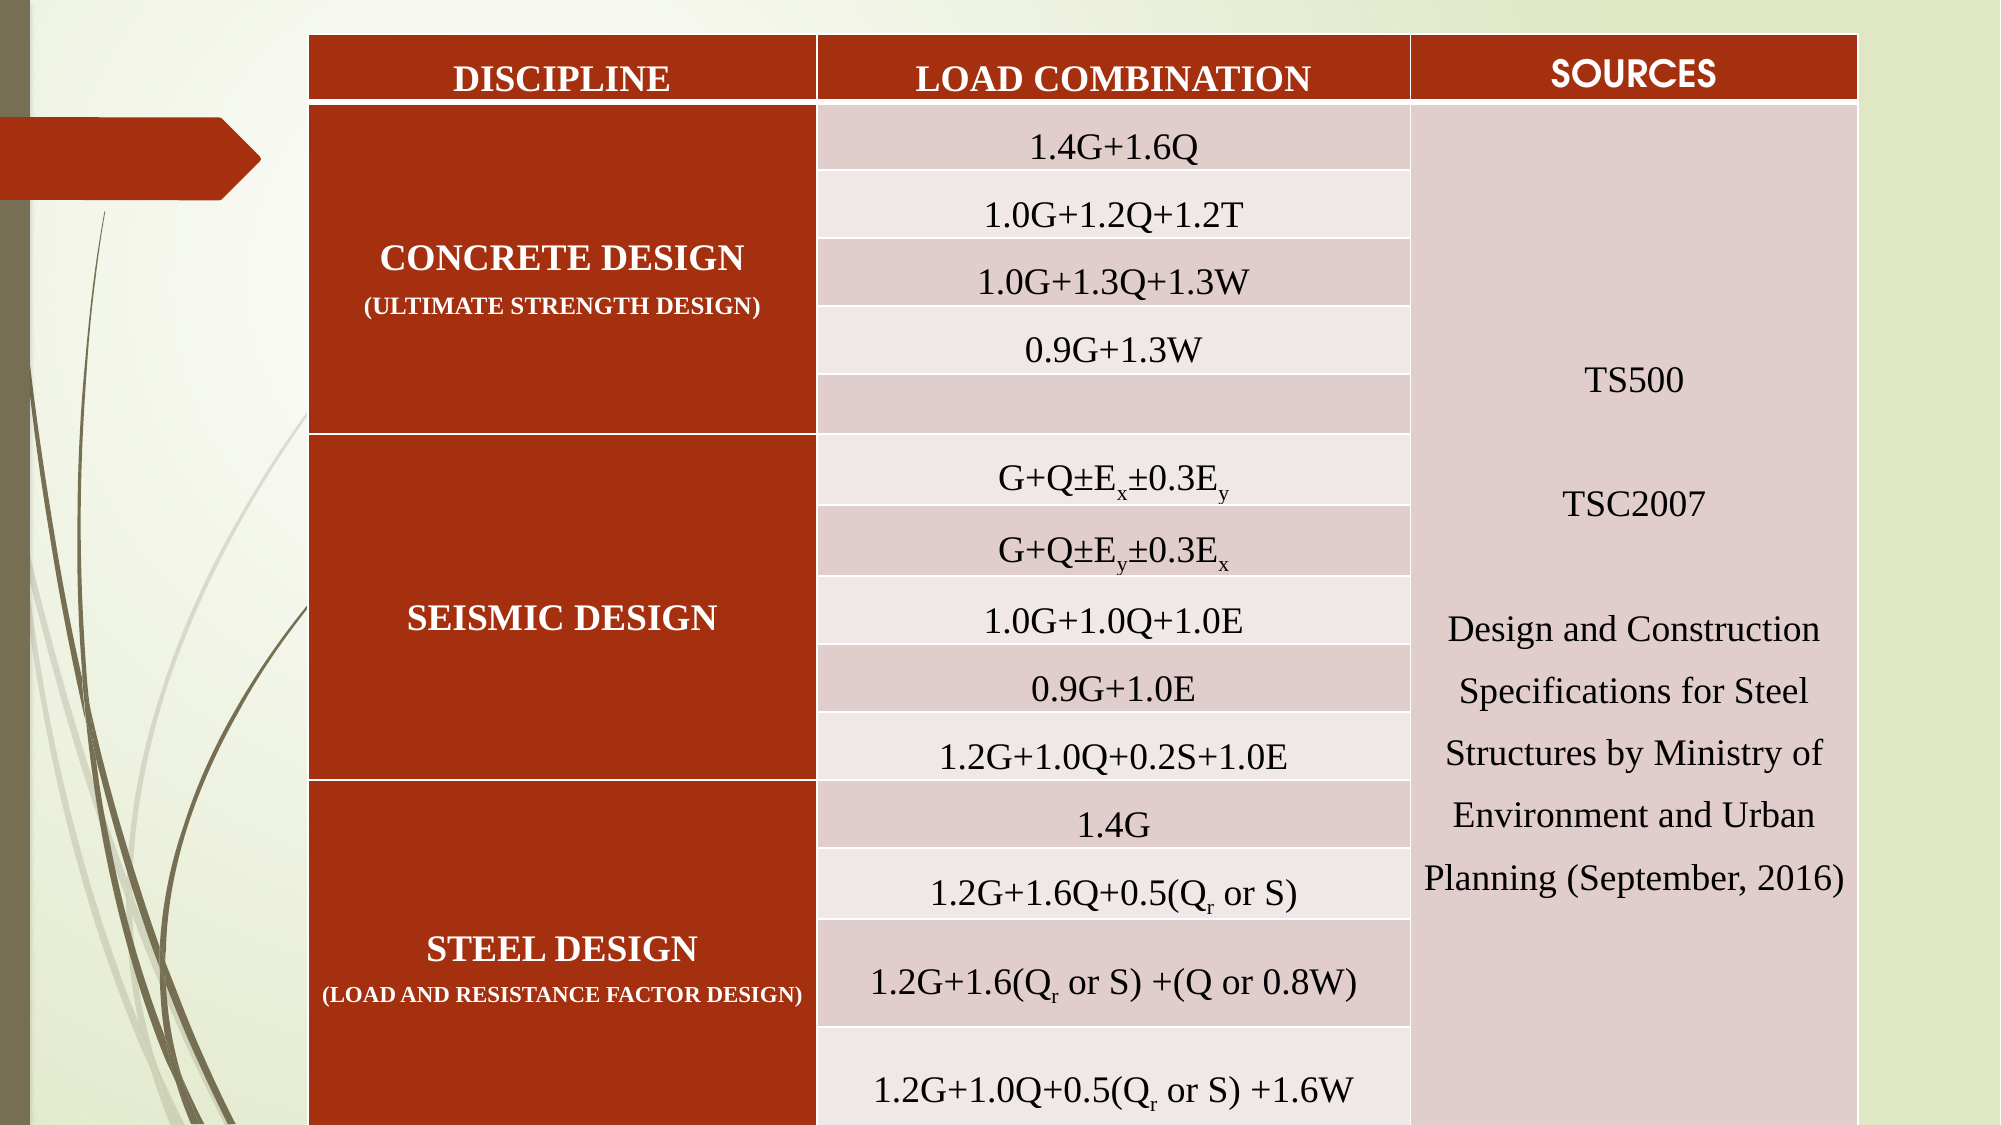

| DISCIPLINE | LOAD COMBINATION | SOURCES |
| --- | --- | --- |
| CONCRETE DESIGN (ULTIMATE STRENGTH DESIGN) | 1.4G+1.6Q | TS500   TSC2007   Design and Construction Specifications for Steel Structures by Ministry of Environment and Urban Planning (September, 2016) |
|  | 1.0G+1.2Q+1.2T |  |
|  | 1.0G+1.3Q+1.3W |  |
|  | 0.9G+1.3W |  |
|  |  |  |
| SEISMIC DESIGN | G+Q±Ex±0.3Ey |  |
|  | G+Q±Ey±0.3Ex |  |
|  | 1.0G+1.0Q+1.0E |  |
|  | 0.9G+1.0E |  |
|  | 1.2G+1.0Q+0.2S+1.0E |  |
| STEEL DESIGN (LOAD AND RESISTANCE FACTOR DESIGN) | 1.4G |  |
|  | 1.2G+1.6Q+0.5(Qr or S) |  |
|  | 1.2G+1.6(Qr or S) +(Q or 0.8W) |  |
|  | 1.2G+1.0Q+0.5(Qr or S) +1.6W |  |